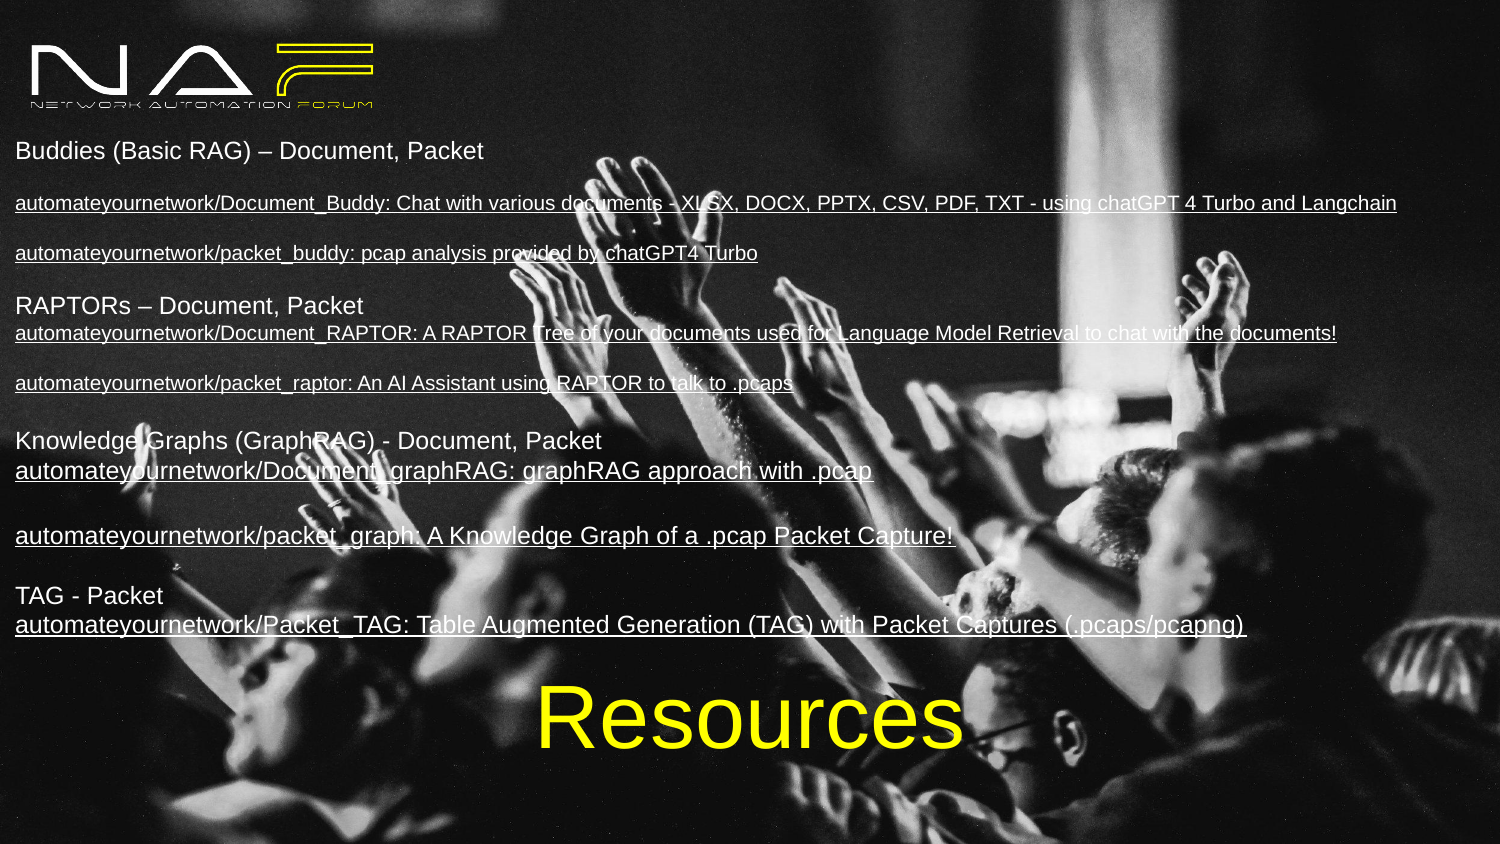

Buddies (Basic RAG) – Document, Packet
automateyournetwork/Document_Buddy: Chat with various documents - XLSX, DOCX, PPTX, CSV, PDF, TXT - using chatGPT 4 Turbo and Langchain
automateyournetwork/packet_buddy: pcap analysis provided by chatGPT4 Turbo
RAPTORs – Document, Packet
automateyournetwork/Document_RAPTOR: A RAPTOR Tree of your documents used for Language Model Retrieval to chat with the documents!

automateyournetwork/packet_raptor: An AI Assistant using RAPTOR to talk to .pcaps

Knowledge Graphs (GraphRAG) - Document, Packet
automateyournetwork/Document_graphRAG: graphRAG approach with .pcap

automateyournetwork/packet_graph: A Knowledge Graph of a .pcap Packet Capture!

TAG - Packet
automateyournetwork/Packet_TAG: Table Augmented Generation (TAG) with Packet Captures (.pcaps/pcapng)

# Resources